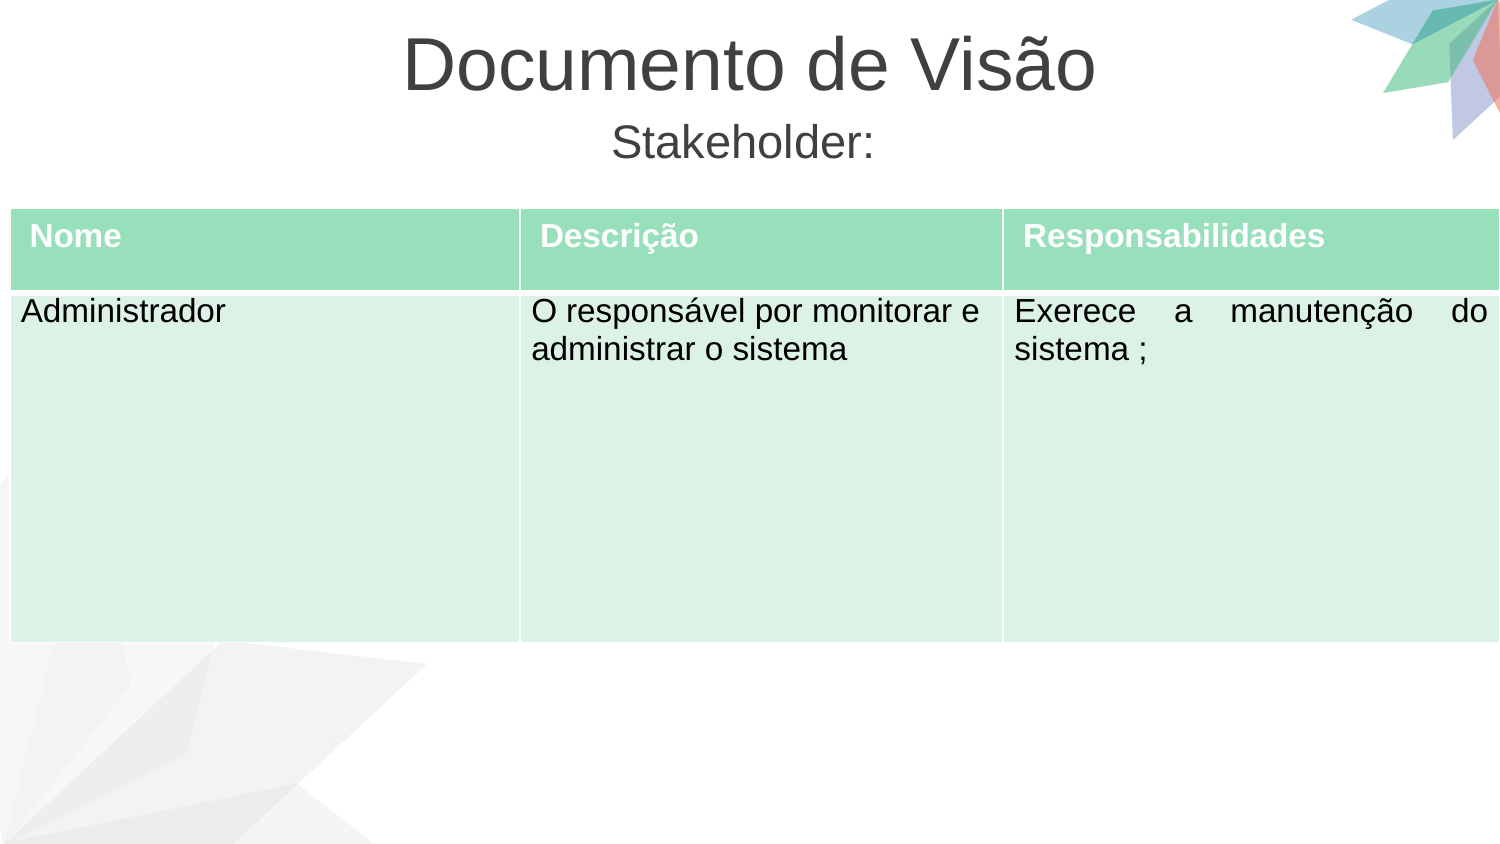

Documento de Visão
Stakeholder:
| Nome | Descrição | Responsabilidades |
| --- | --- | --- |
| Administrador | O responsável por monitorar e administrar o sistema | Exerece a manutenção do sistema ; |